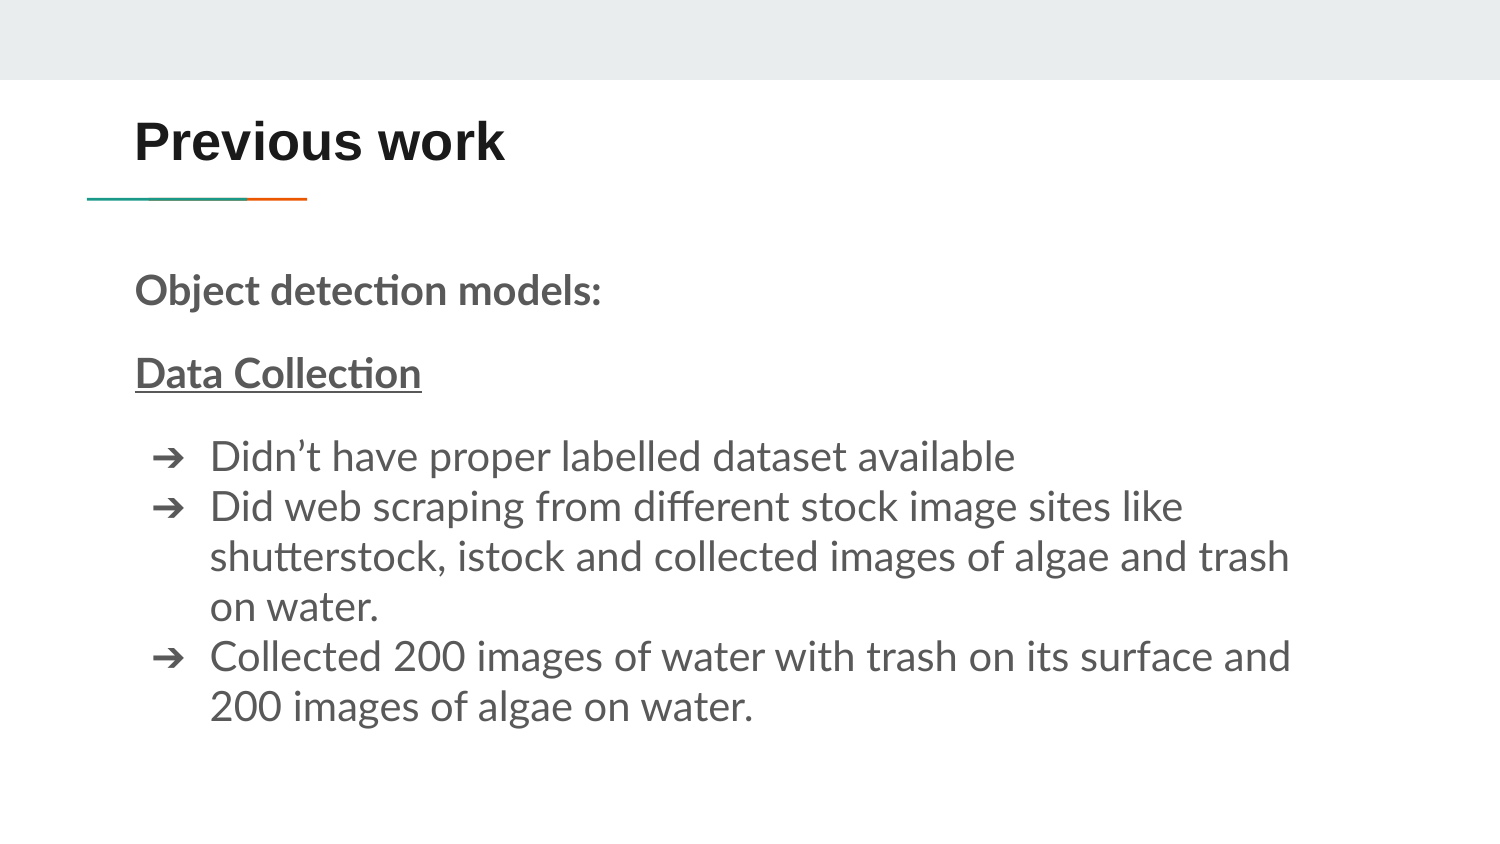

# Previous work
Object detection models:
Data Collection
Didn’t have proper labelled dataset available
Did web scraping from different stock image sites like shutterstock, istock and collected images of algae and trash on water.
Collected 200 images of water with trash on its surface and 200 images of algae on water.